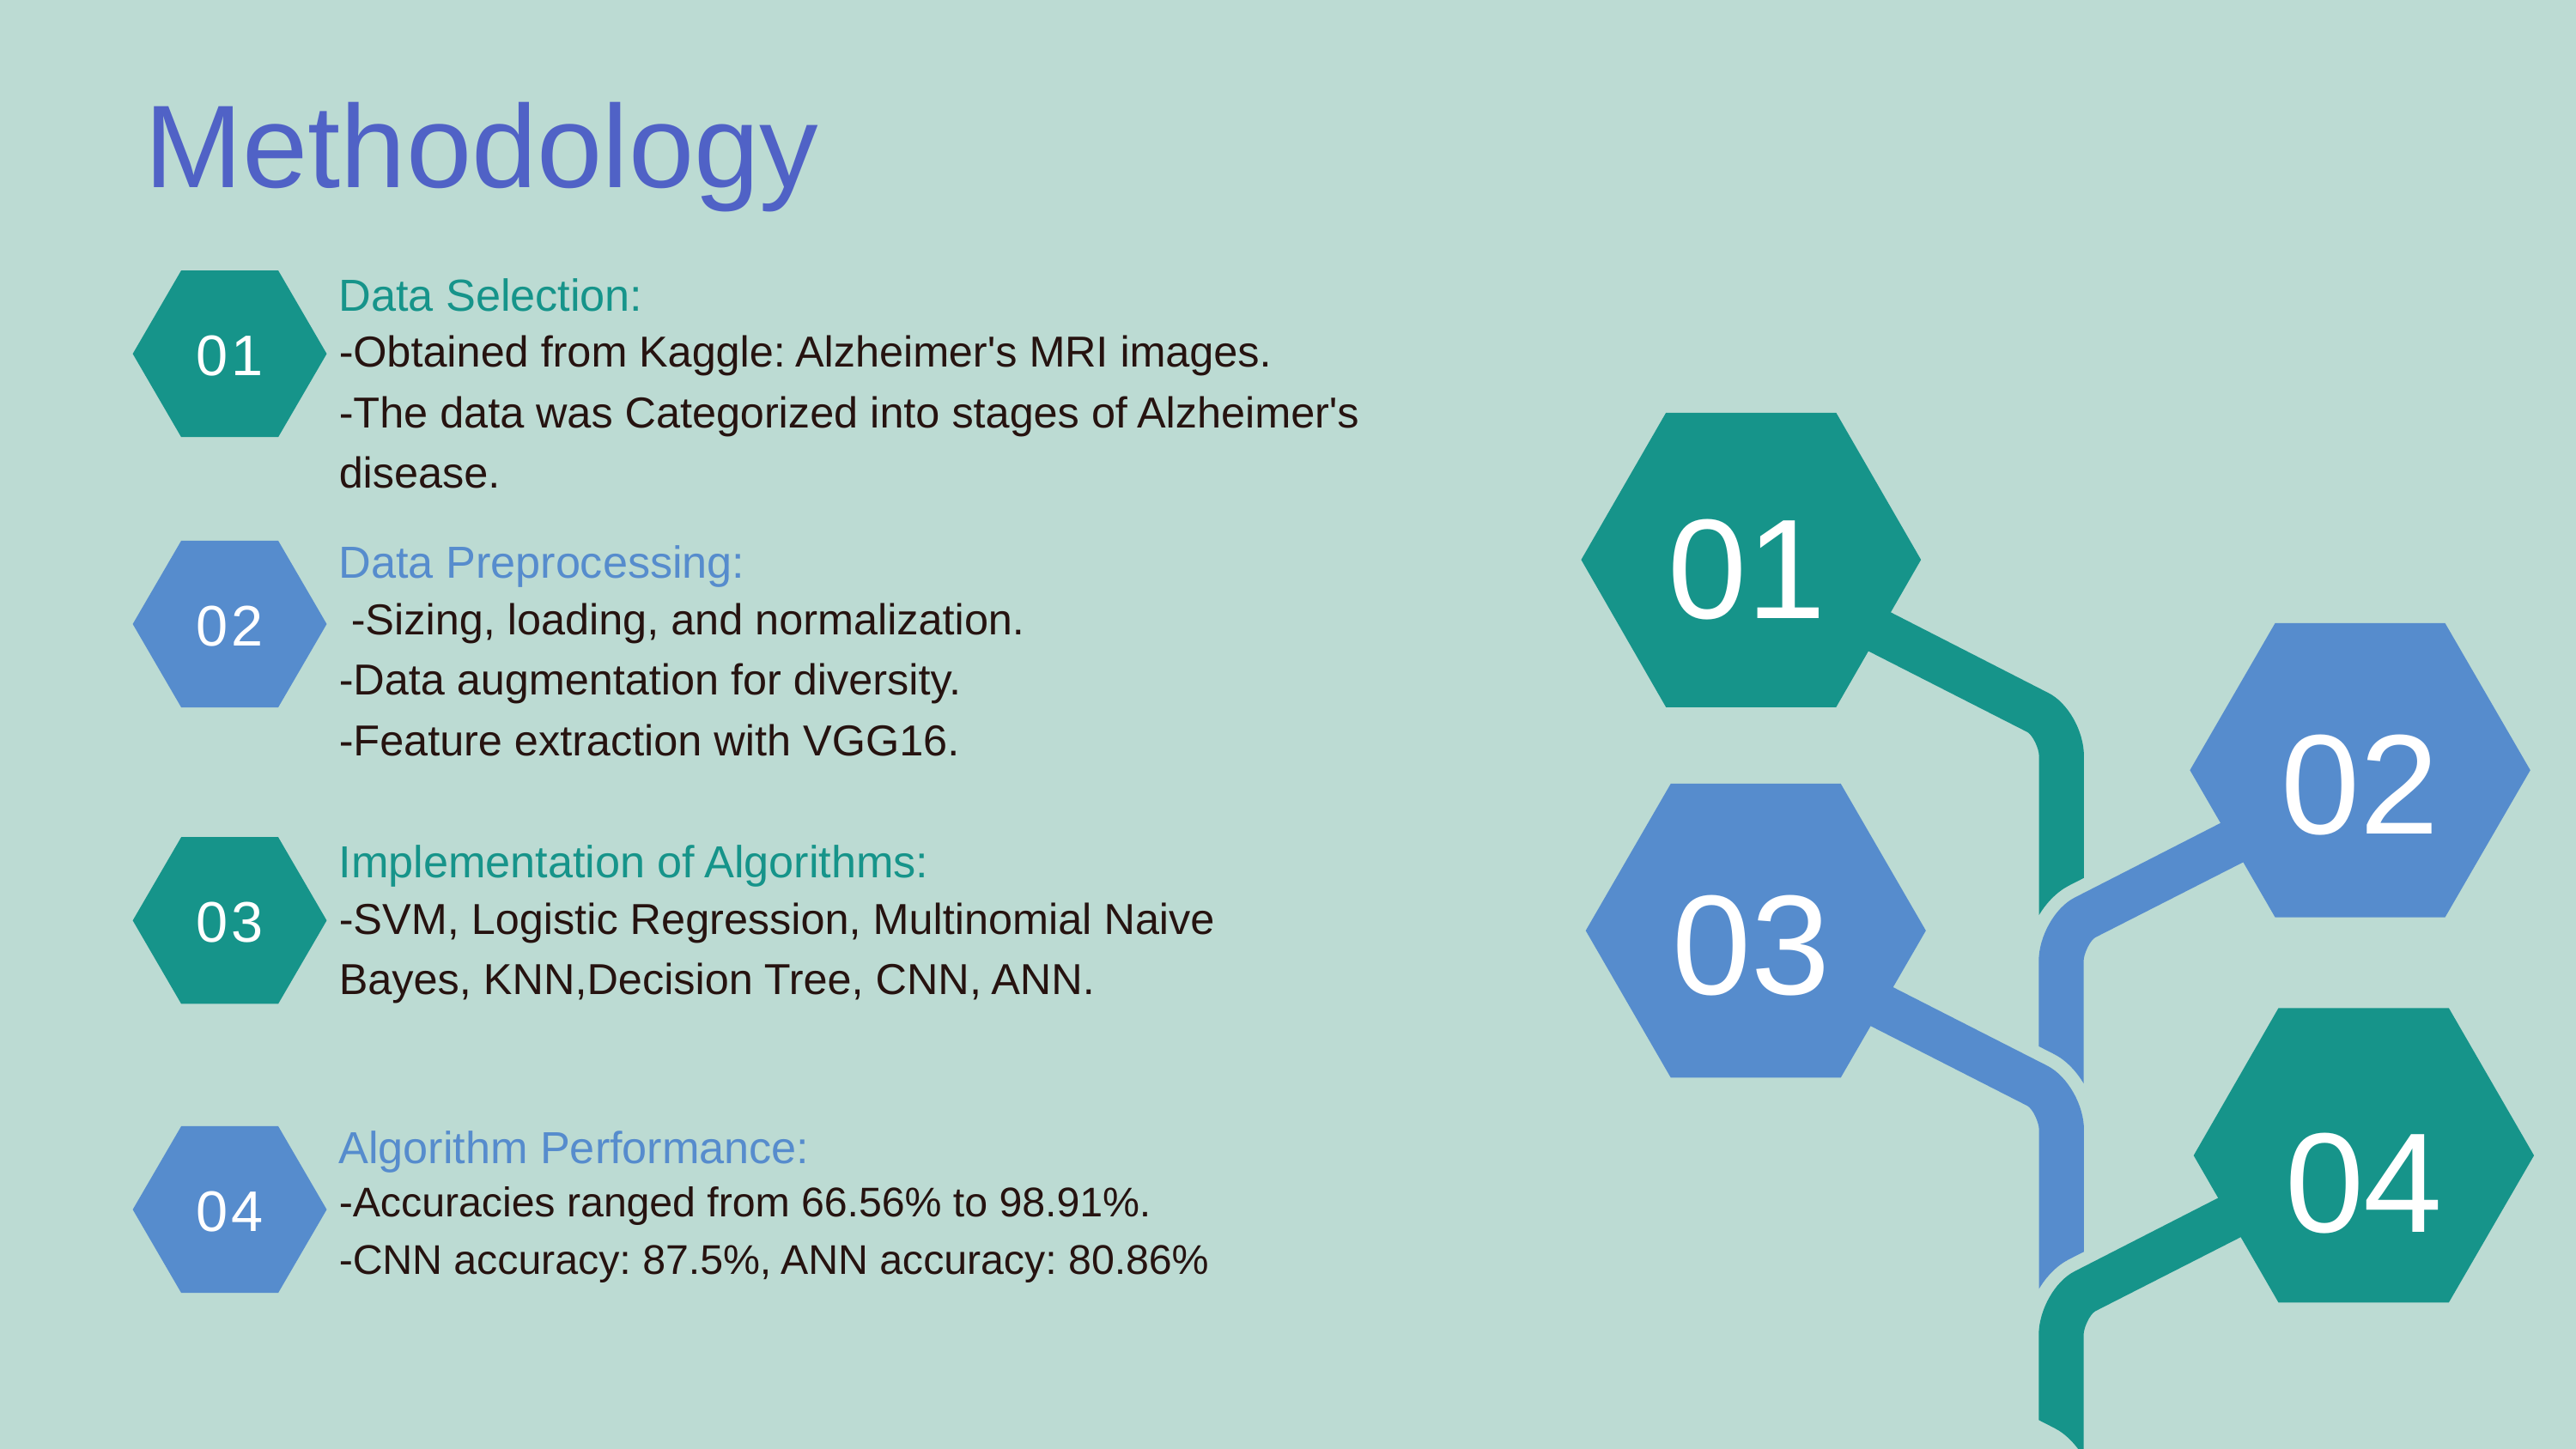

Methodology
Data Selection:

01
-Obtained from Kaggle: Alzheimer's MRI images.
-The data was Categorized into stages of Alzheimer's disease.

01
Data Preprocessing:

02
 -Sizing, loading, and normalization.
-Data augmentation for diversity.
-Feature extraction with VGG16.

02

Implementation of Algorithms:
03

03
-SVM, Logistic Regression, Multinomial Naive Bayes, KNN,Decision Tree, CNN, ANN.

04
Algorithm Performance:

04
-Accuracies ranged from 66.56% to 98.91%.
-CNN accuracy: 87.5%, ANN accuracy: 80.86%